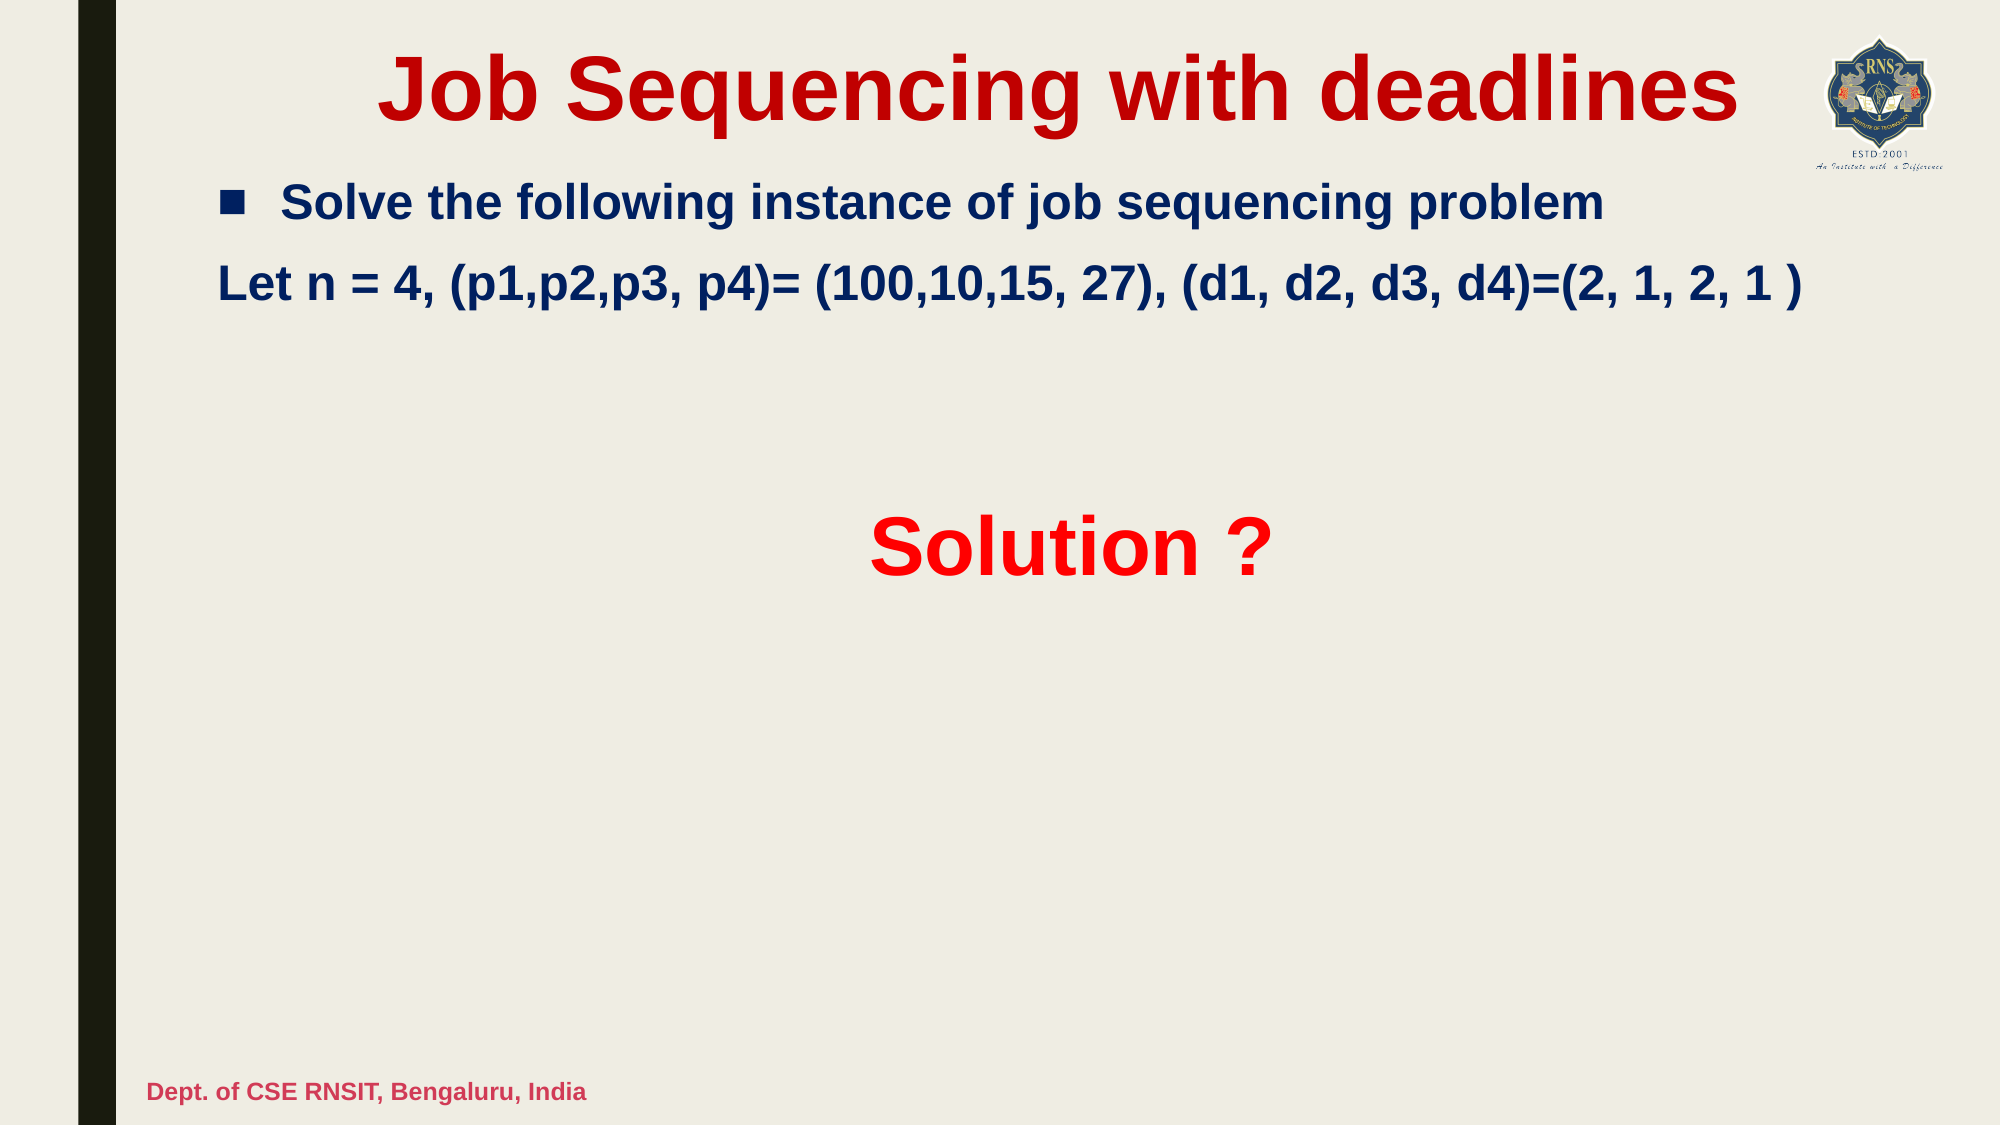

# Job Sequencing with deadlines
Solve the following instance of job sequencing problem
Let n = 4, (p1,p2,p3, p4)= (100,10,15, 27), (d1, d2, d3, d4)=(2, 1, 2, 1 )

Solution ?
Dept. of CSE RNSIT, Bengaluru, India